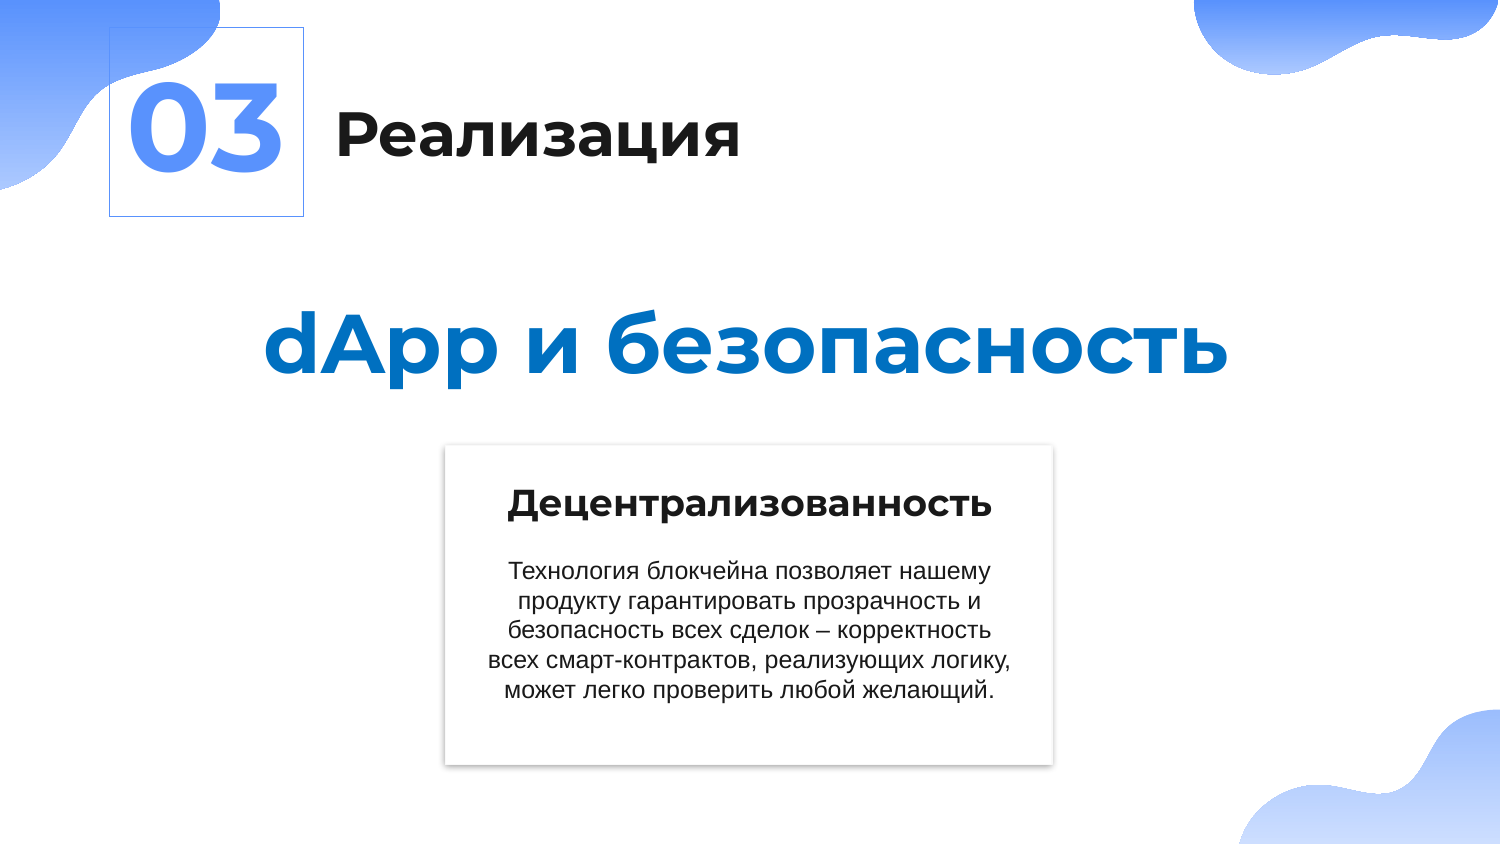

03
# Реализация
dApp и безопасность

Децентрализованность
Заявки на кредит
Финансирование кредита
Технология блокчейна позволяет нашему продукту гарантировать прозрачность и безопасность всех сделок – корректность всех смарт-контрактов, реализующих логику, может легко проверить любой желающий.
С помощью сервиса заёмщик может быстро и просто получить нужную сумму в USDC на удобных условиях, оставляя в залог Ethereum (тем самым позволяя сохранить состояние инвестиционного портфеля в случае выплаты кредита).
Кредиторы могут выгодно вкладывать свои средства, финансируя кредиты, при этом не волнуясь за свои деньги – смарт-контракт либо вернет вам залог, либо ликвидирует Ethereum в случае его падения, обменяв его на USDC.